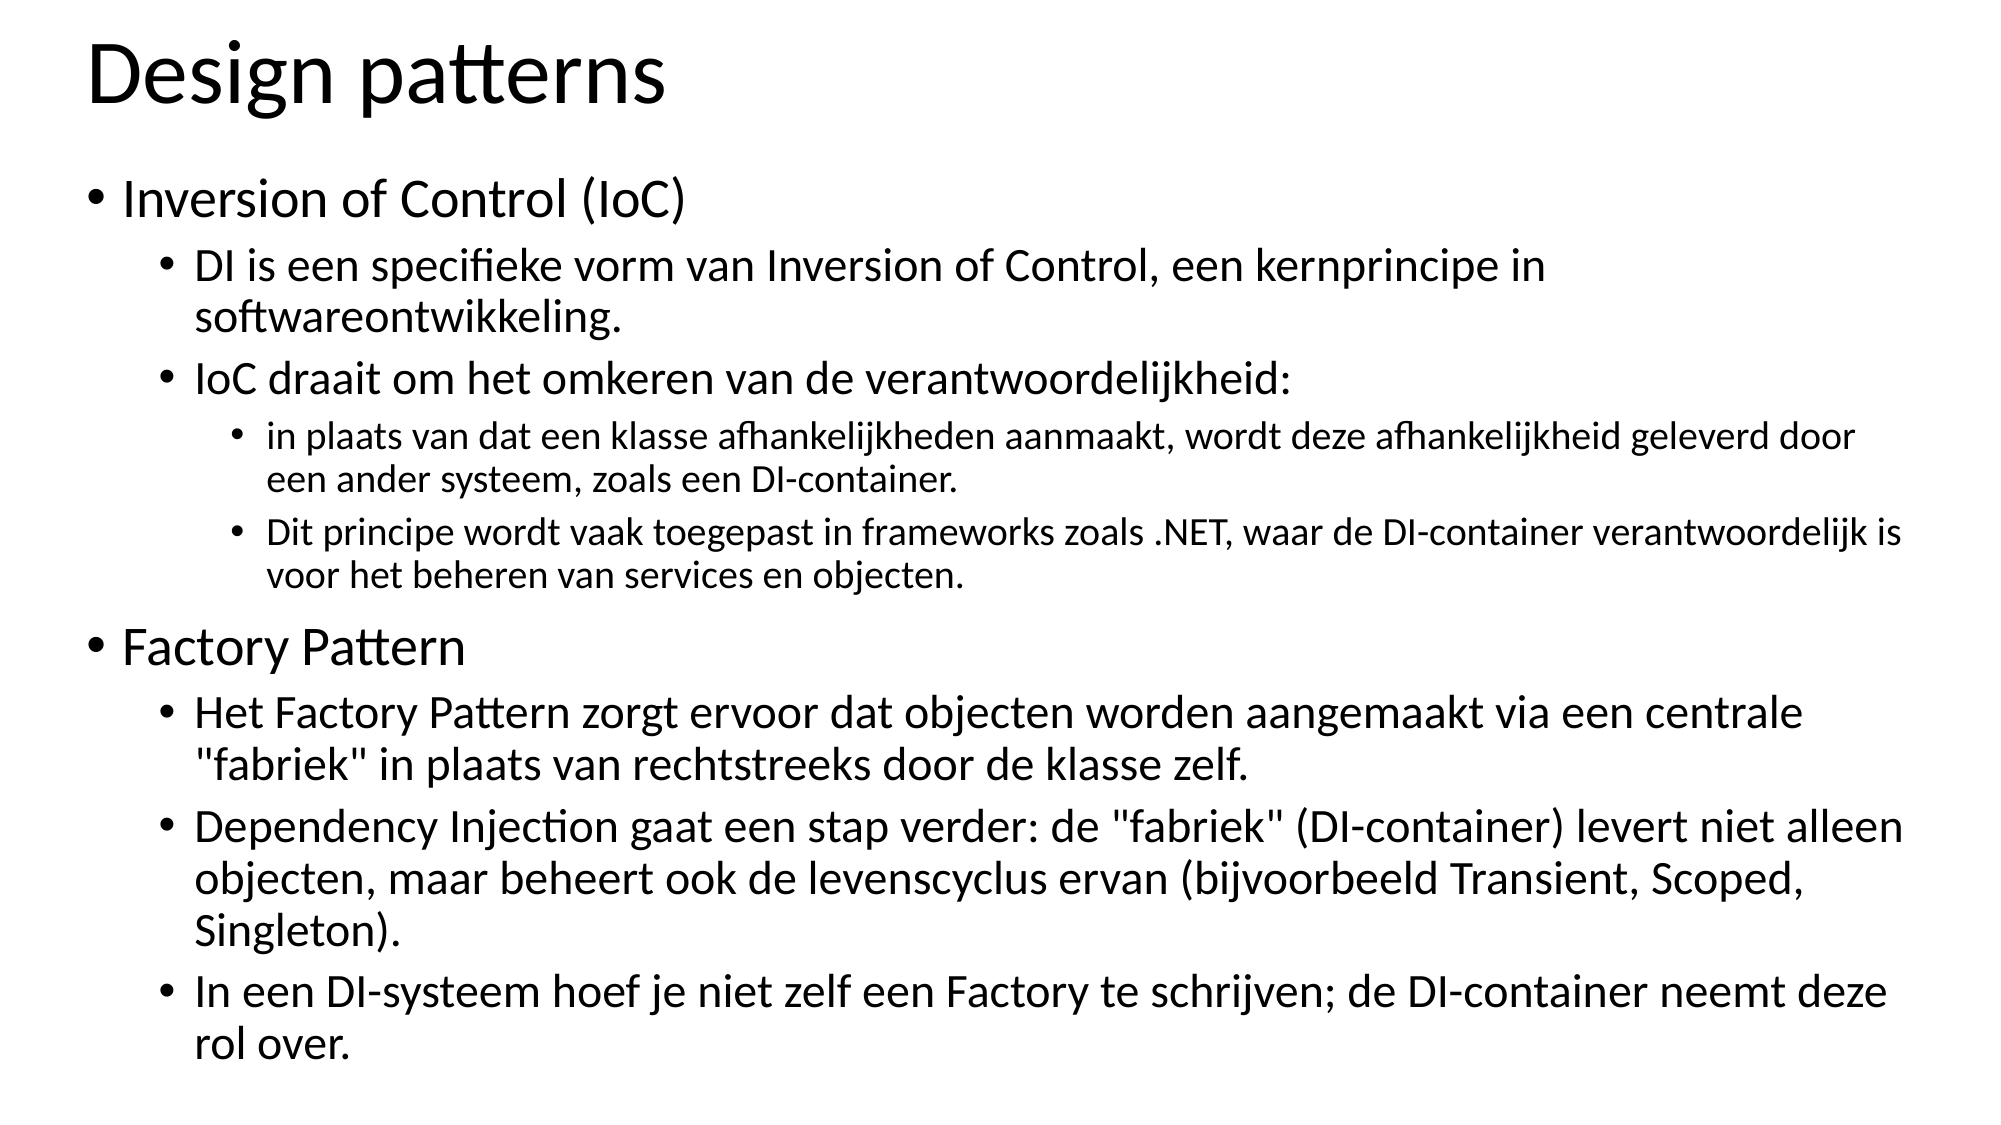

# Design patterns
Inversion of Control (IoC)
DI is een specifieke vorm van Inversion of Control, een kernprincipe in softwareontwikkeling.
IoC draait om het omkeren van de verantwoordelijkheid:
in plaats van dat een klasse afhankelijkheden aanmaakt, wordt deze afhankelijkheid geleverd door een ander systeem, zoals een DI-container.
Dit principe wordt vaak toegepast in frameworks zoals .NET, waar de DI-container verantwoordelijk is voor het beheren van services en objecten.
Factory Pattern
Het Factory Pattern zorgt ervoor dat objecten worden aangemaakt via een centrale "fabriek" in plaats van rechtstreeks door de klasse zelf.
Dependency Injection gaat een stap verder: de "fabriek" (DI-container) levert niet alleen objecten, maar beheert ook de levenscyclus ervan (bijvoorbeeld Transient, Scoped, Singleton).
In een DI-systeem hoef je niet zelf een Factory te schrijven; de DI-container neemt deze rol over.